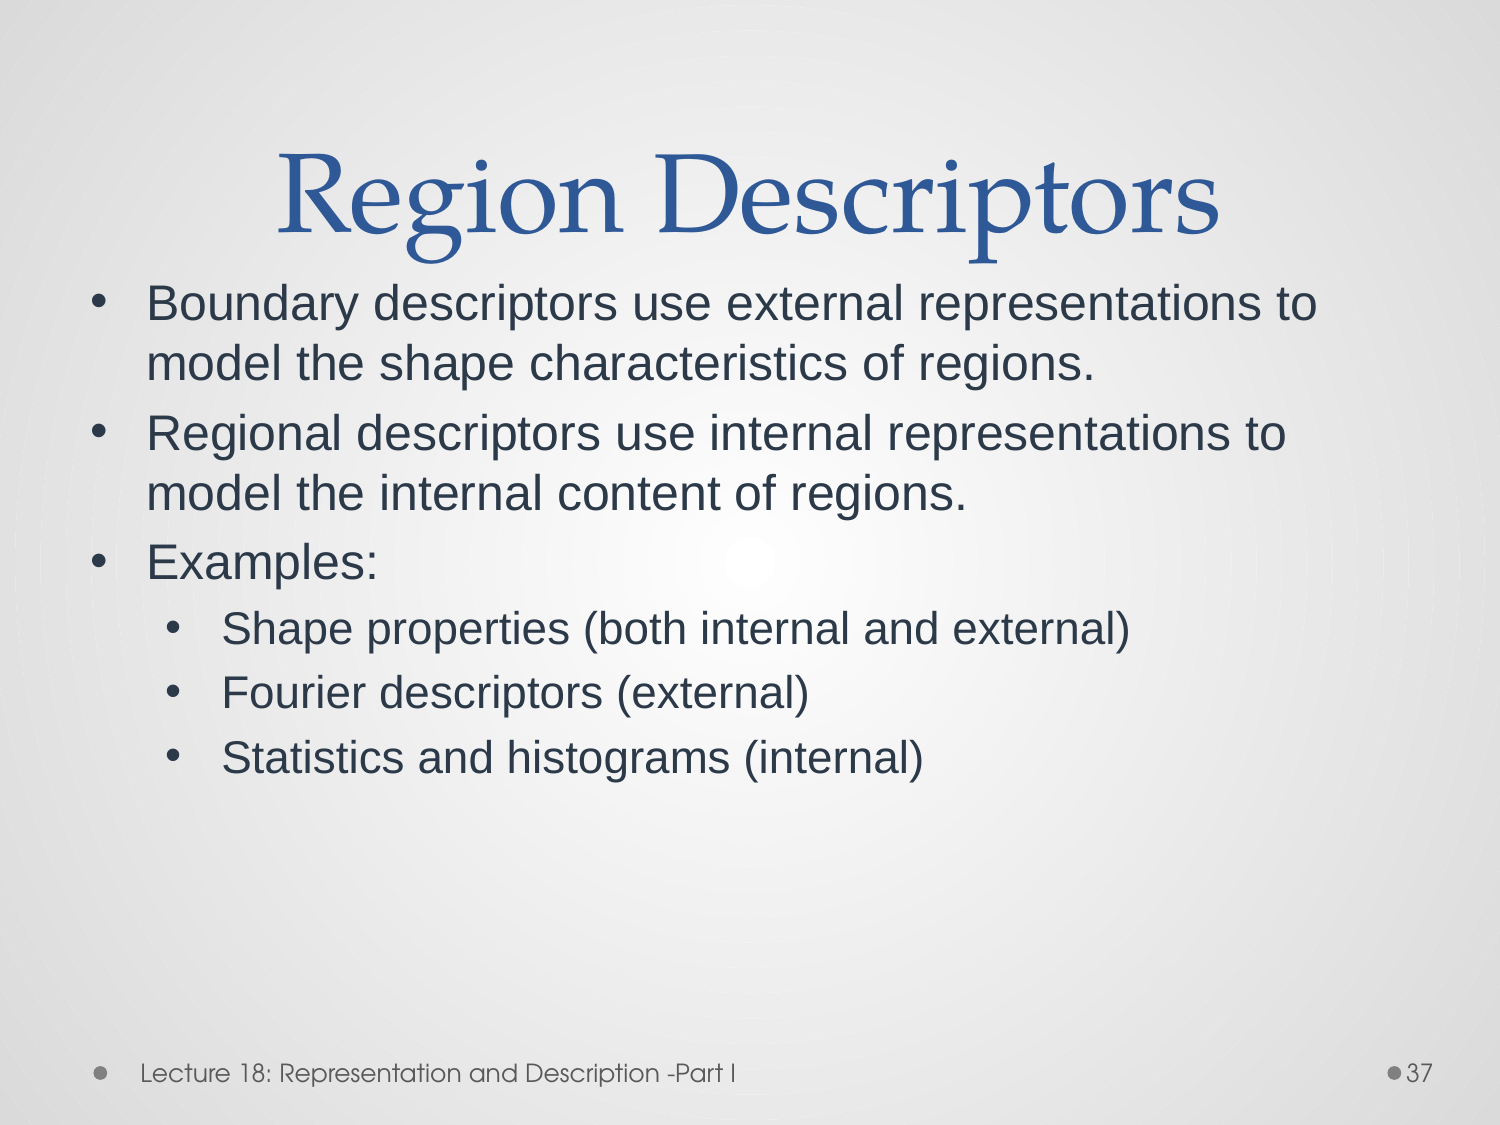

# Region Descriptors
Boundary descriptors use external representations to model the shape characteristics of regions.
Regional descriptors use internal representations to model the internal content of regions.
Examples:
Shape properties (both internal and external)
Fourier descriptors (external)
Statistics and histograms (internal)

37